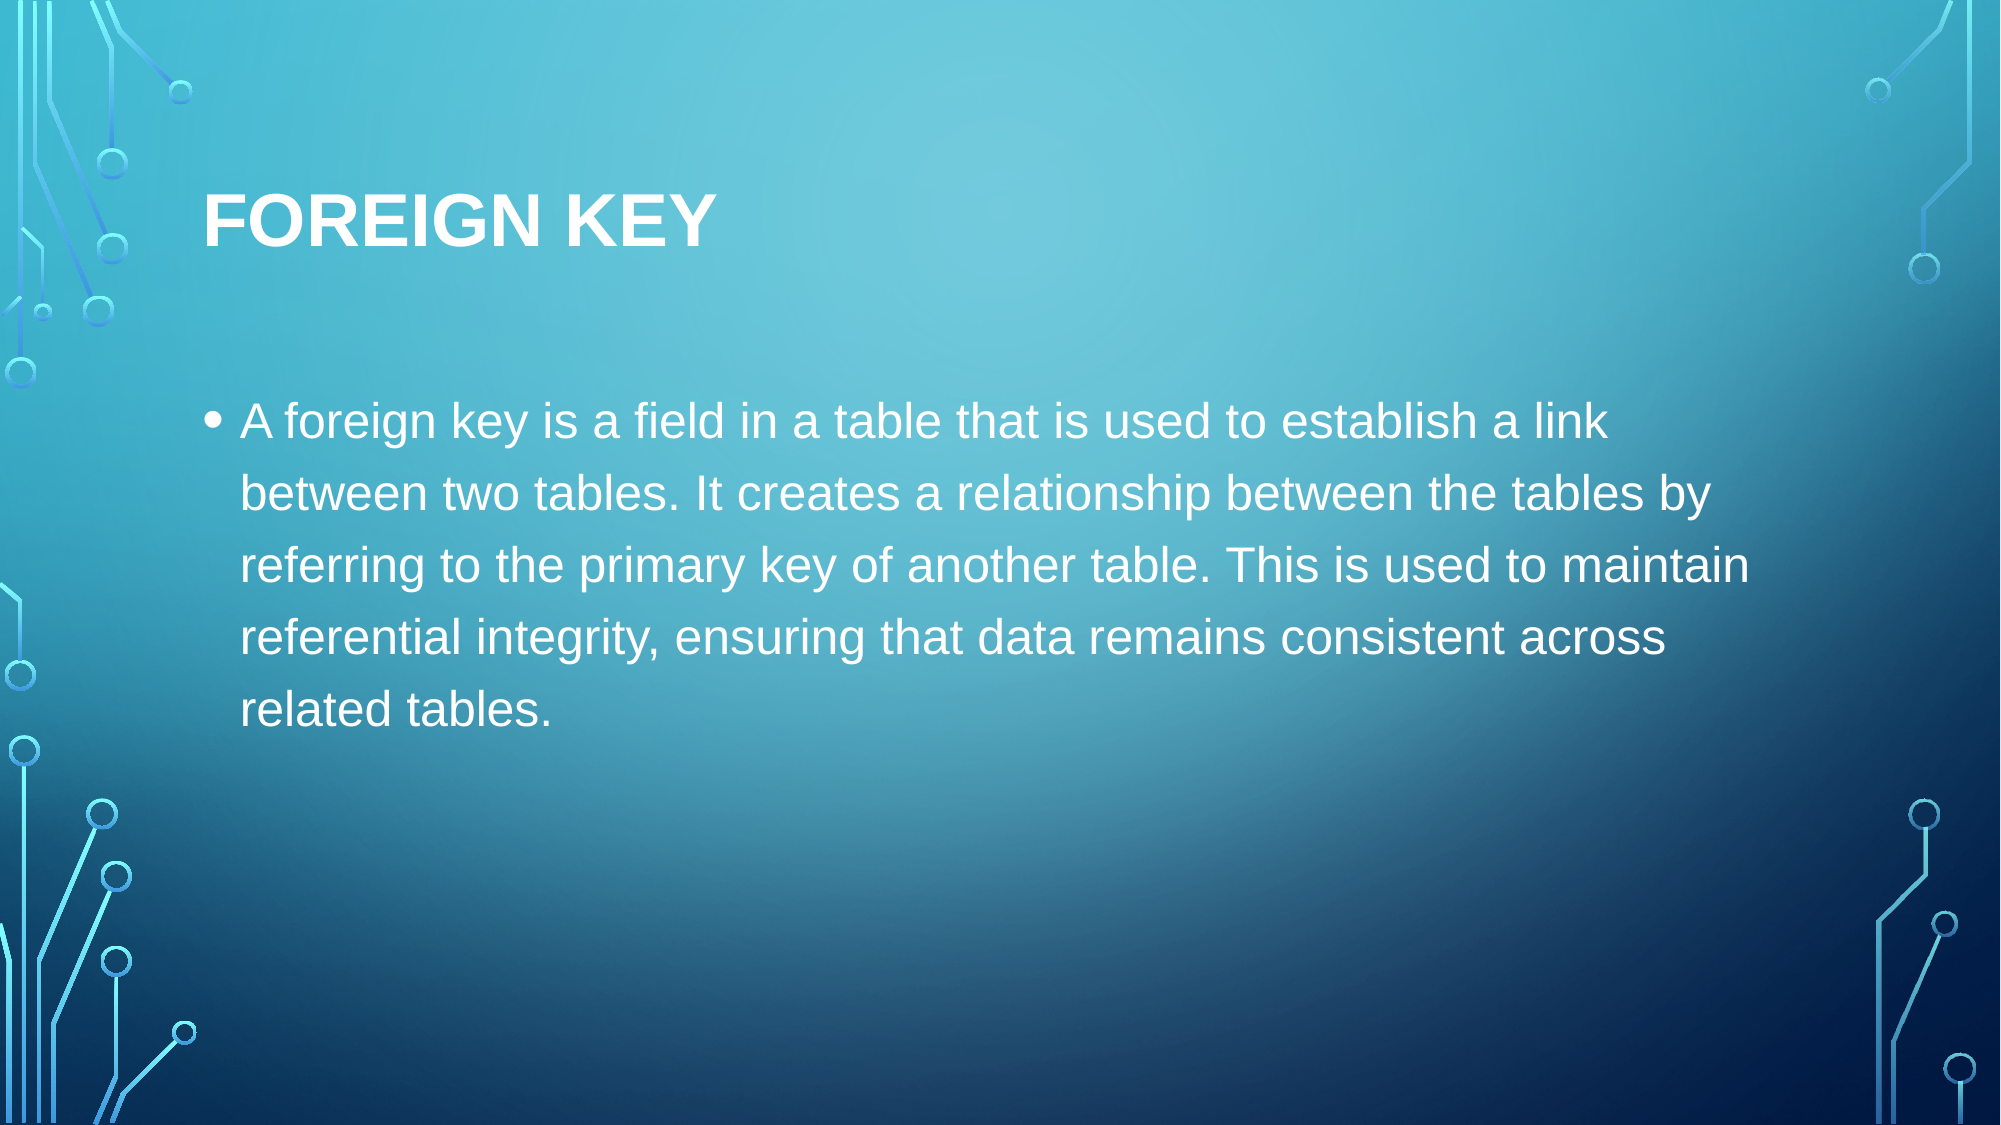

# Foreign Key
A foreign key is a field in a table that is used to establish a link between two tables. It creates a relationship between the tables by referring to the primary key of another table. This is used to maintain referential integrity, ensuring that data remains consistent across related tables.